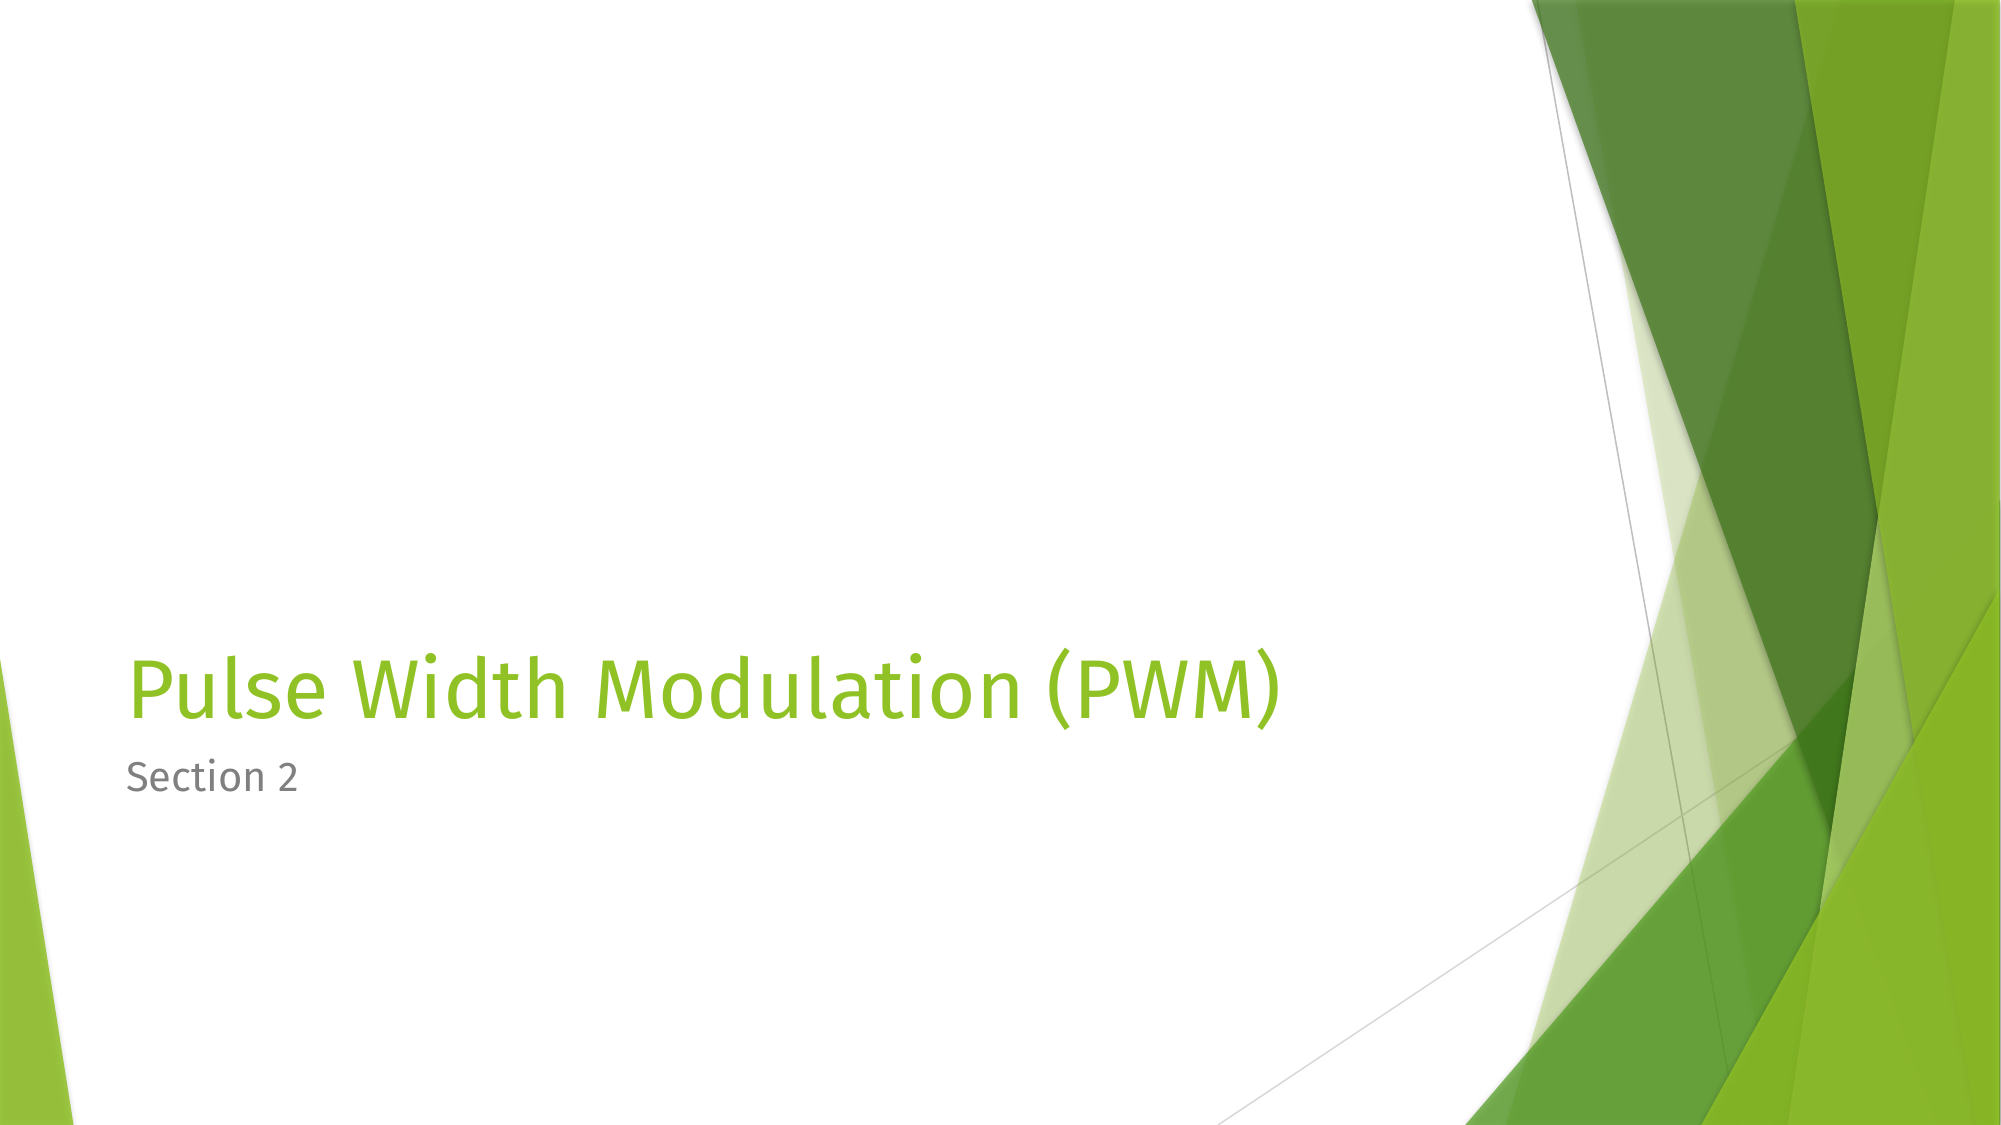

# Pulse Width Modulation (PWM)
Section 2